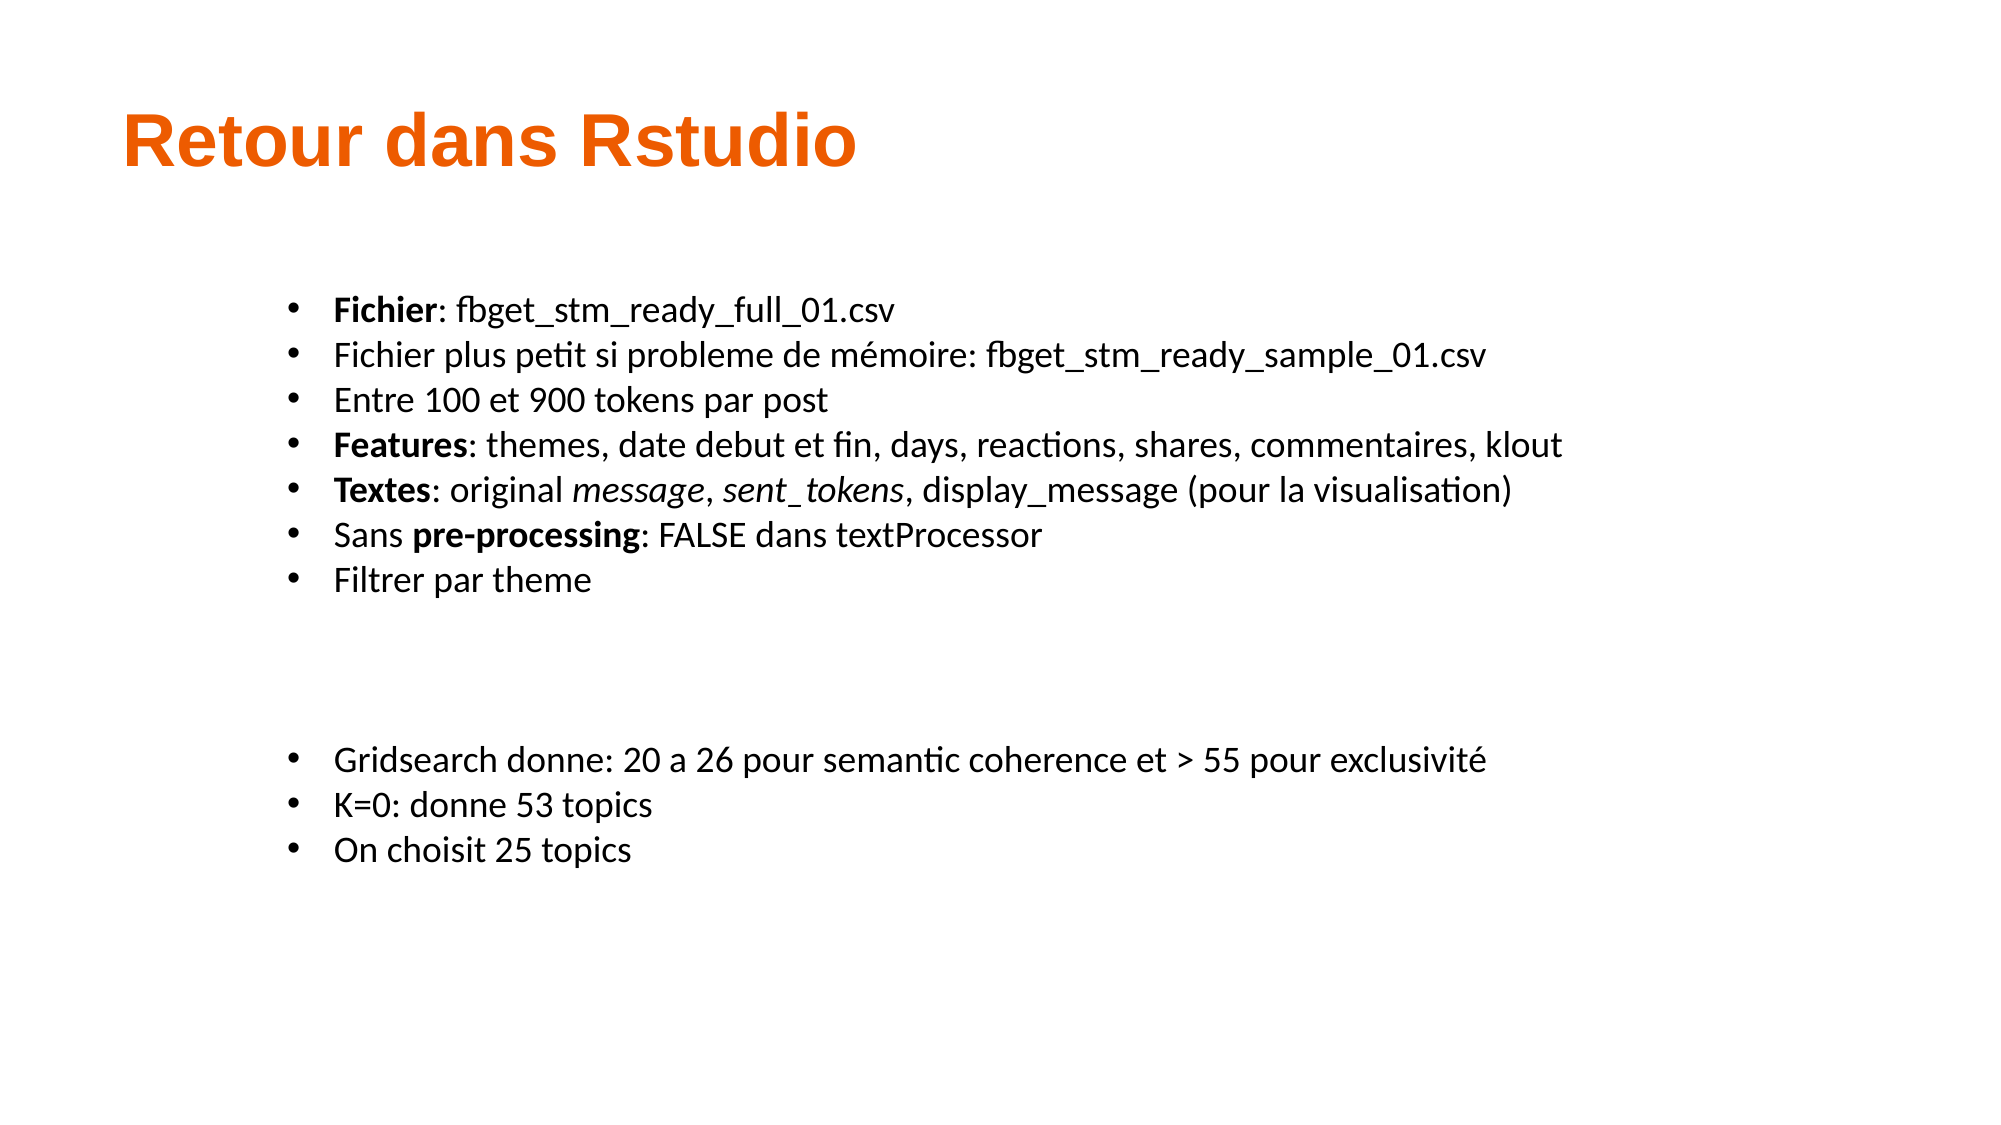

Retour dans Rstudio
Fichier: fbget_stm_ready_full_01.csv
Fichier plus petit si probleme de mémoire: fbget_stm_ready_sample_01.csv
Entre 100 et 900 tokens par post
Features: themes, date debut et fin, days, reactions, shares, commentaires, klout
Textes: original message, sent_tokens, display_message (pour la visualisation)
Sans pre-processing: FALSE dans textProcessor
Filtrer par theme

Gridsearch donne: 20 a 26 pour semantic coherence et > 55 pour exclusivité
K=0: donne 53 topics
On choisit 25 topics